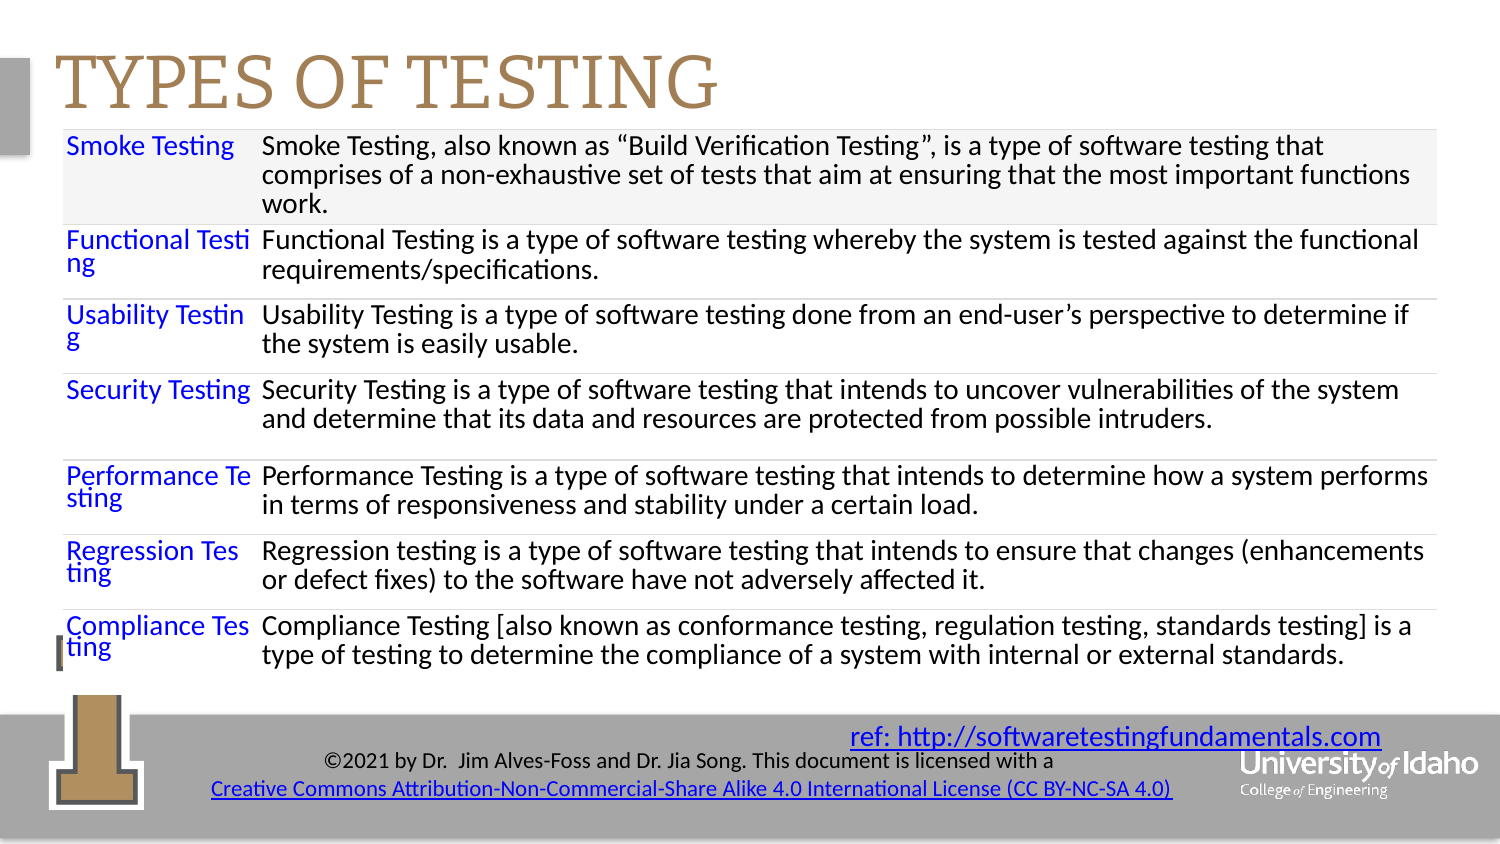

# Types of testing
| Smoke Testing | Smoke Testing, also known as “Build Verification Testing”, is a type of software testing that comprises of a non-exhaustive set of tests that aim at ensuring that the most important functions work. |
| --- | --- |
| Functional Testing | Functional Testing is a type of software testing whereby the system is tested against the functional requirements/specifications. |
| Usability Testing | Usability Testing is a type of software testing done from an end-user’s perspective to determine if the system is easily usable. |
| Security Testing | Security Testing is a type of software testing that intends to uncover vulnerabilities of the system and determine that its data and resources are protected from possible intruders. |
| Performance Testing | Performance Testing is a type of software testing that intends to determine how a system performs in terms of responsiveness and stability under a certain load. |
| Regression Testing | Regression testing is a type of software testing that intends to ensure that changes (enhancements or defect fixes) to the software have not adversely affected it. |
| Compliance Testing | Compliance Testing [also known as conformance testing, regulation testing, standards testing] is a type of testing to determine the compliance of a system with internal or external standards. |

ref: http://softwaretestingfundamentals.com